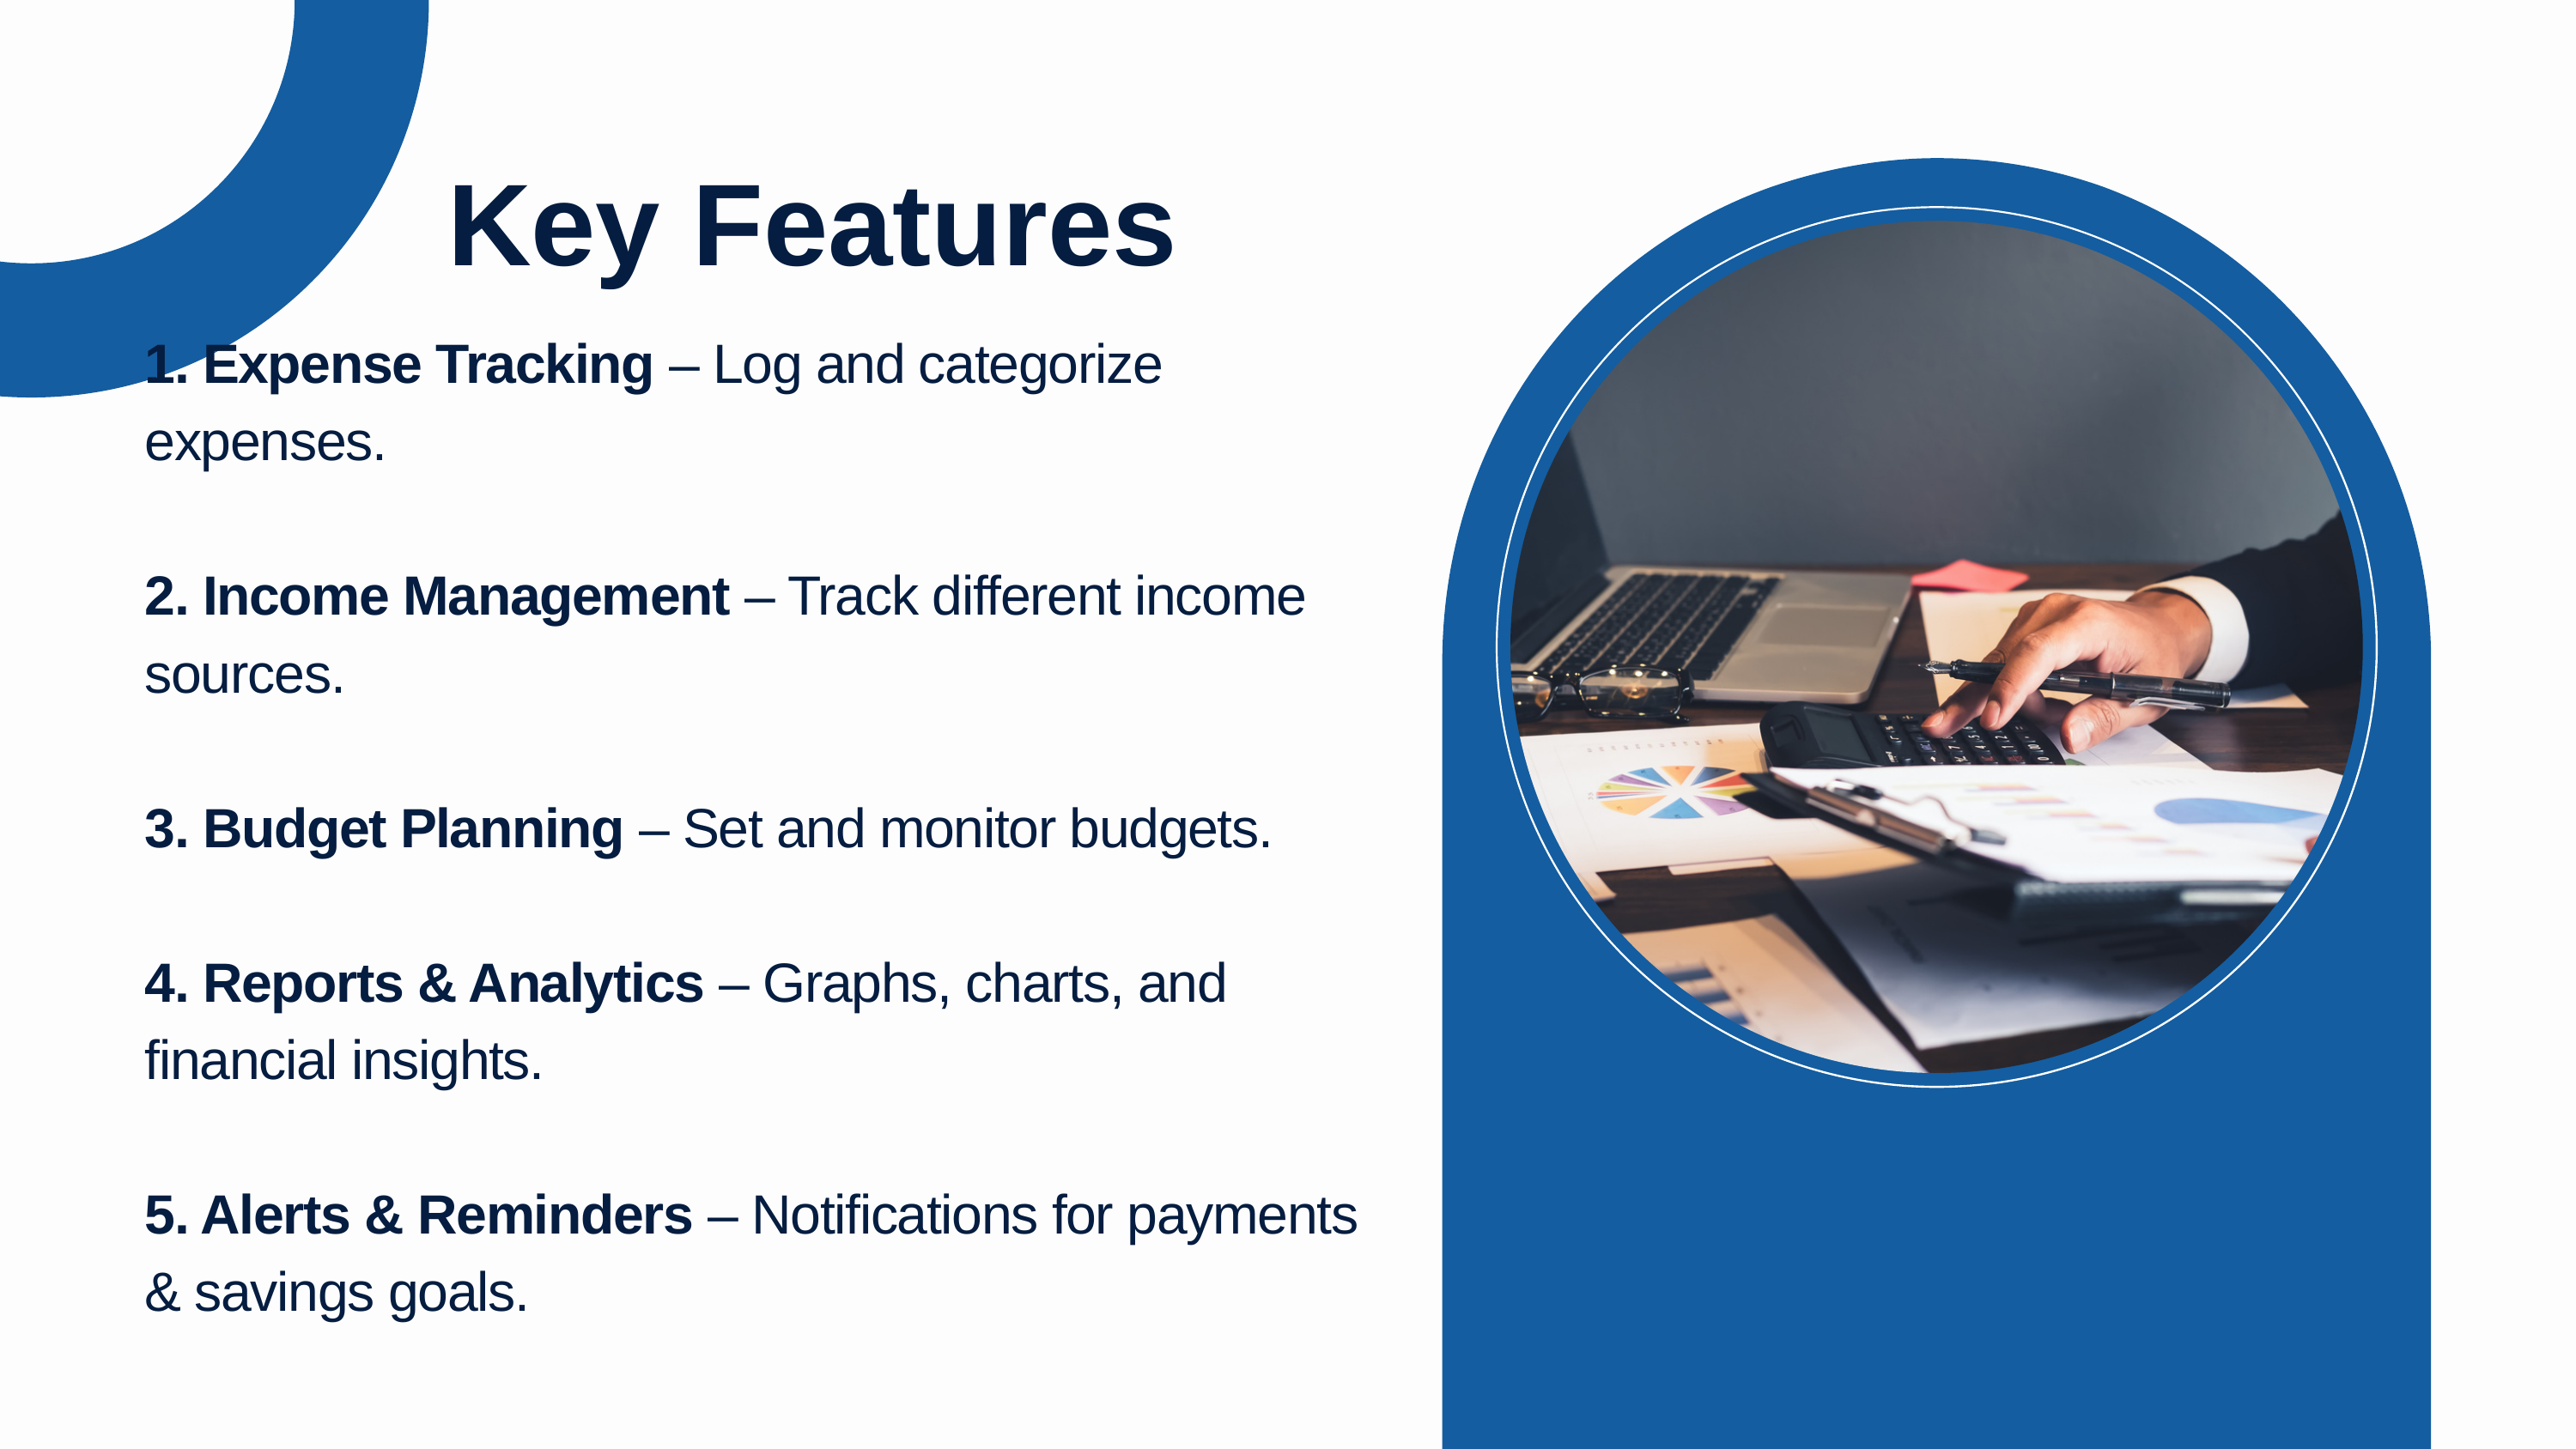

Key Features

1. Expense Tracking – Log and categorize expenses.

2. Income Management – Track different income sources.

3. Budget Planning – Set and monitor budgets.

4. Reports & Analytics – Graphs, charts, and financial insights.

5. Alerts & Reminders – Notifications for payments & savings goals.